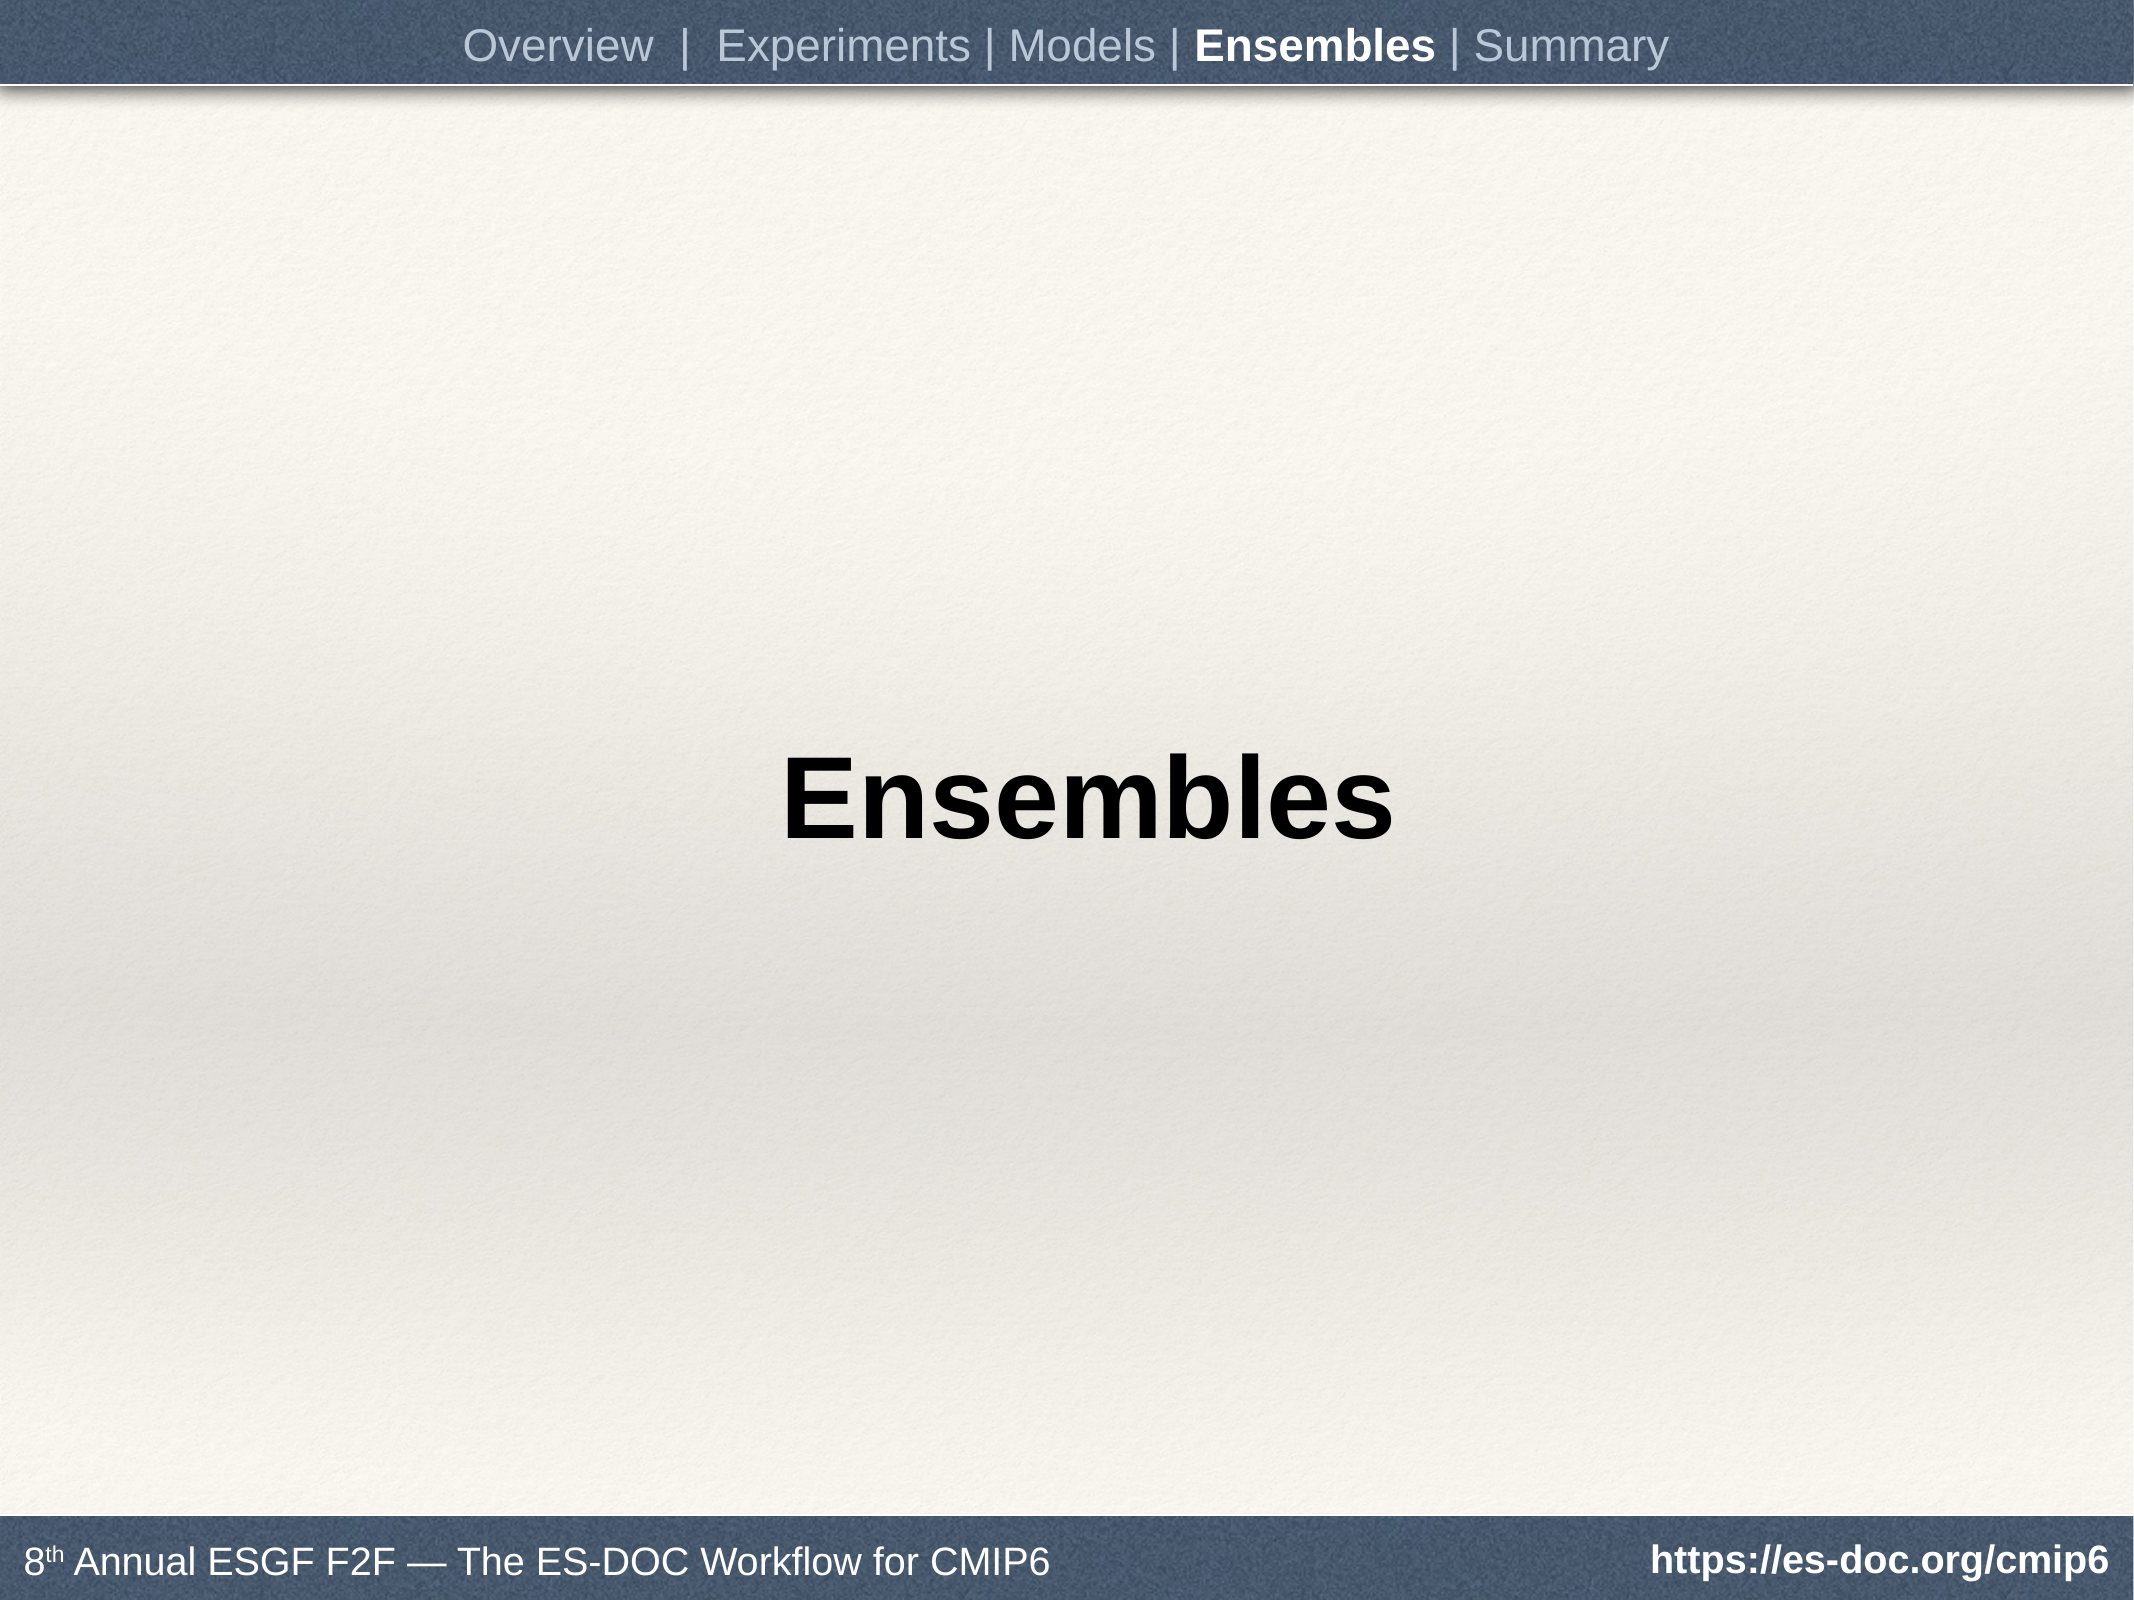

Overview  |  Experiments | Models | Ensembles | Summary
Ensembles